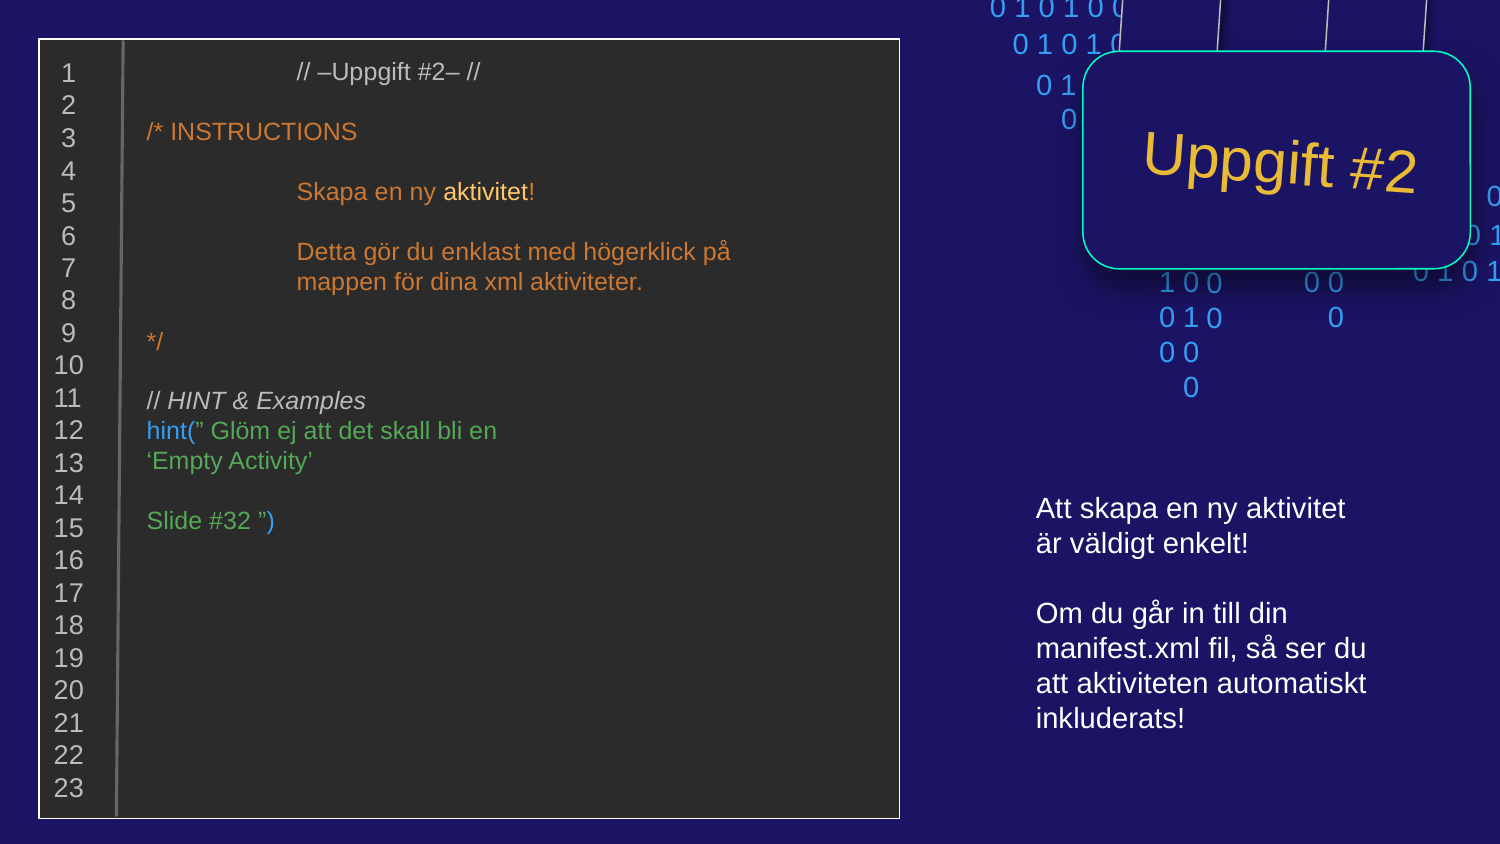

0 1 0 1 0 0 1 0
0 1 0 1 0 0 1 0
0 1 0 1 0 0 1 0
0 1 0 1 0 0 1 0

 1
 2
 3
 4
 5
 6
 7
 8
 9
10
11
12
13
14
15
16
17
18
19
20
21
22
23
// –Uppgift #2– //

/* INSTRUCTIONS

	Skapa en ny aktivitet!

	Detta gör du enklast med högerklick på
	mappen för dina xml aktiviteter.

*/

// HINT & Examples
hint(” Glöm ej att det skall bli en
‘Empty Activity’

Slide #32 ”)

Uppgift #2
0
1
0
0
0
1
0
0
0
1
0
0
0 1 0 1 0 0  0
0 1 0 1 0 1  0
0 1 0 1 0 0 1 0
0
1
0
0
0
1
0
0
0
1
0
0
Att skapa en ny aktivitet är väldigt enkelt!

Om du går in till din manifest.xml fil, så ser du att aktiviteten automatiskt inkluderats!